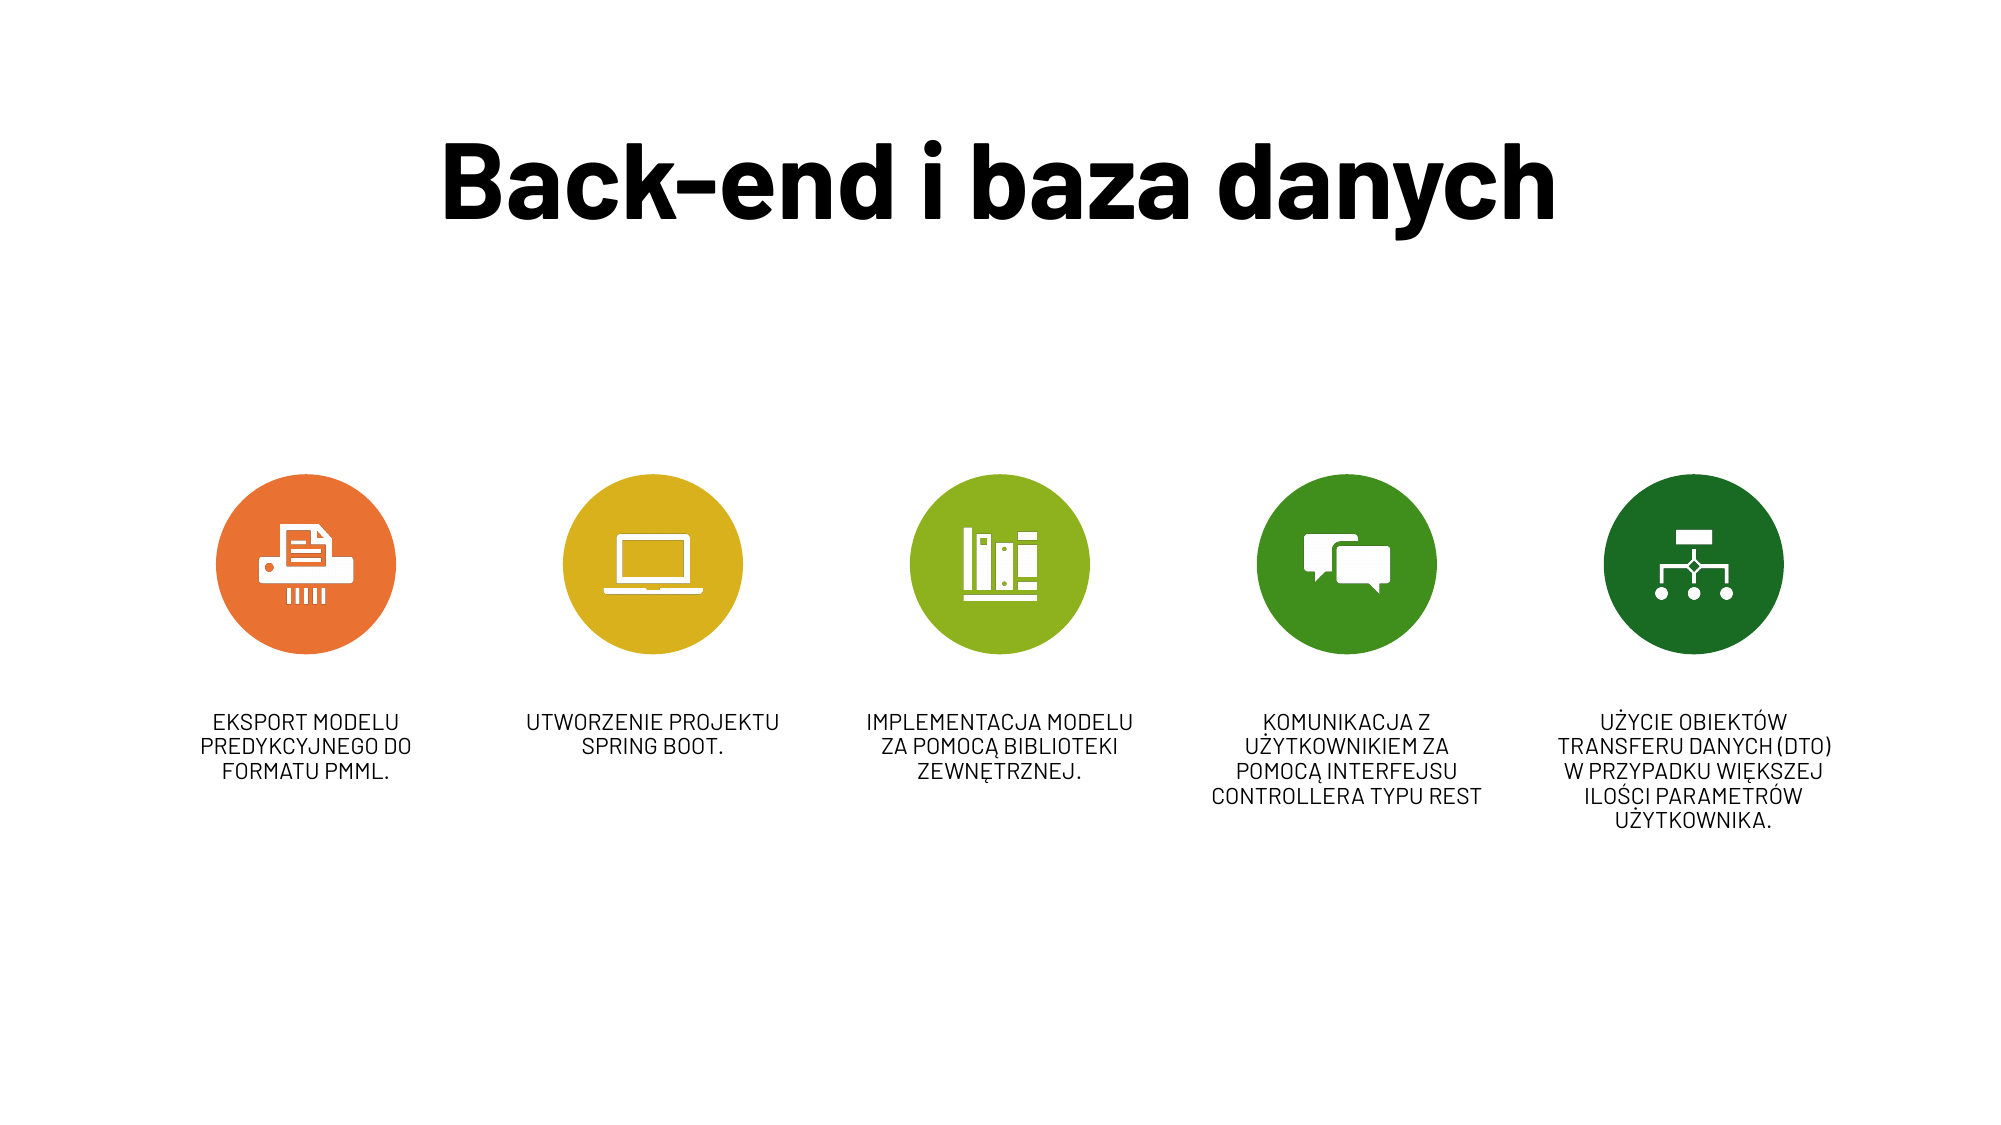

# Back-end i baza danych
Eksport modelu predykcyjnego do formatu PMML.
Utworzenie projektu Spring Boot.
Implementacja modelu za pomocą biblioteki zewnętrznej.
Komunikacja z użytkownikiem za pomocą interfejsu Controllera typu REST
Użycie obiektów transferu danych (DTO) w przypadku większej ilości parametrów użytkownika.